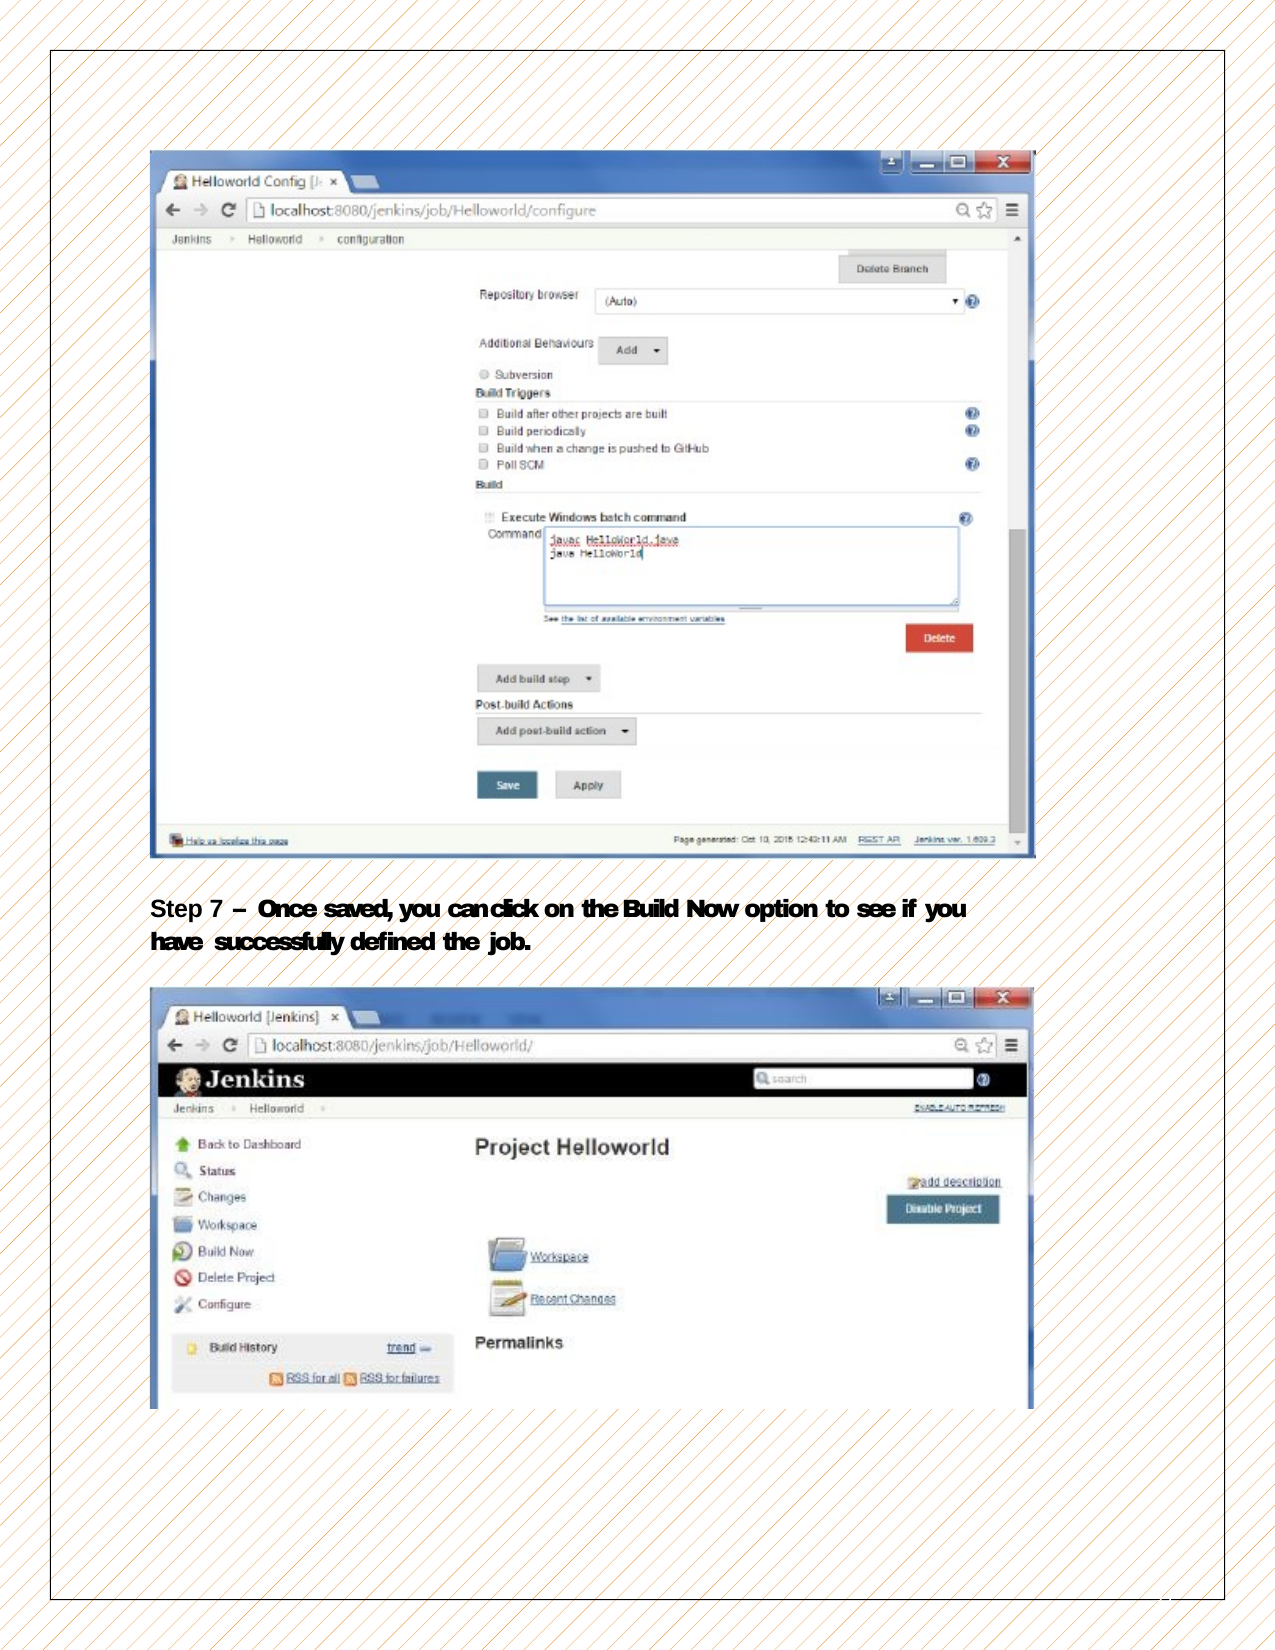

Step 7 − Once saved, you can click on the Build Now option to see if you have  successfully defined the job.
32